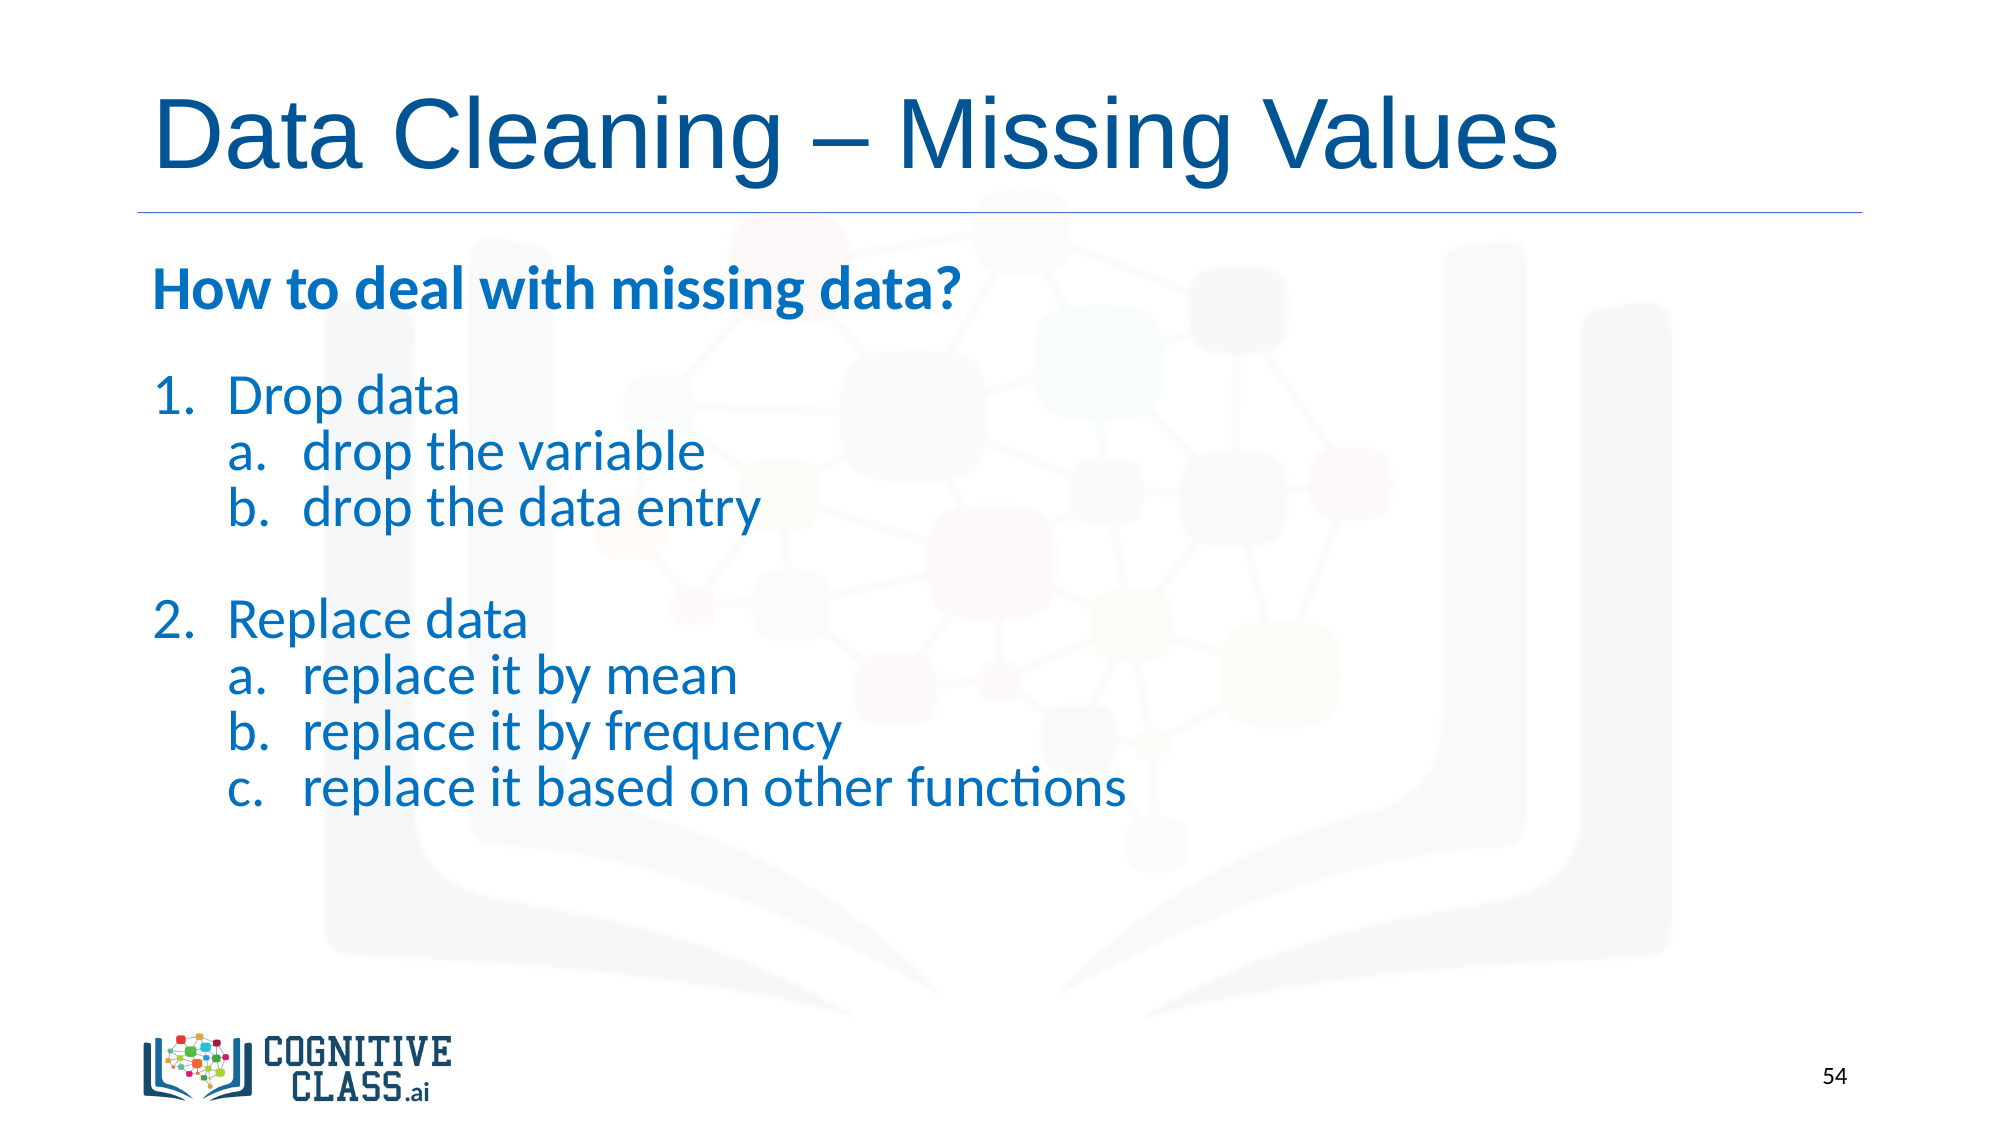

# Data Cleaning – Missing Values
How to deal with missing data?

Drop data
drop the variable
drop the data entry

Replace data
replace it by mean
replace it by frequency
replace it based on other functions